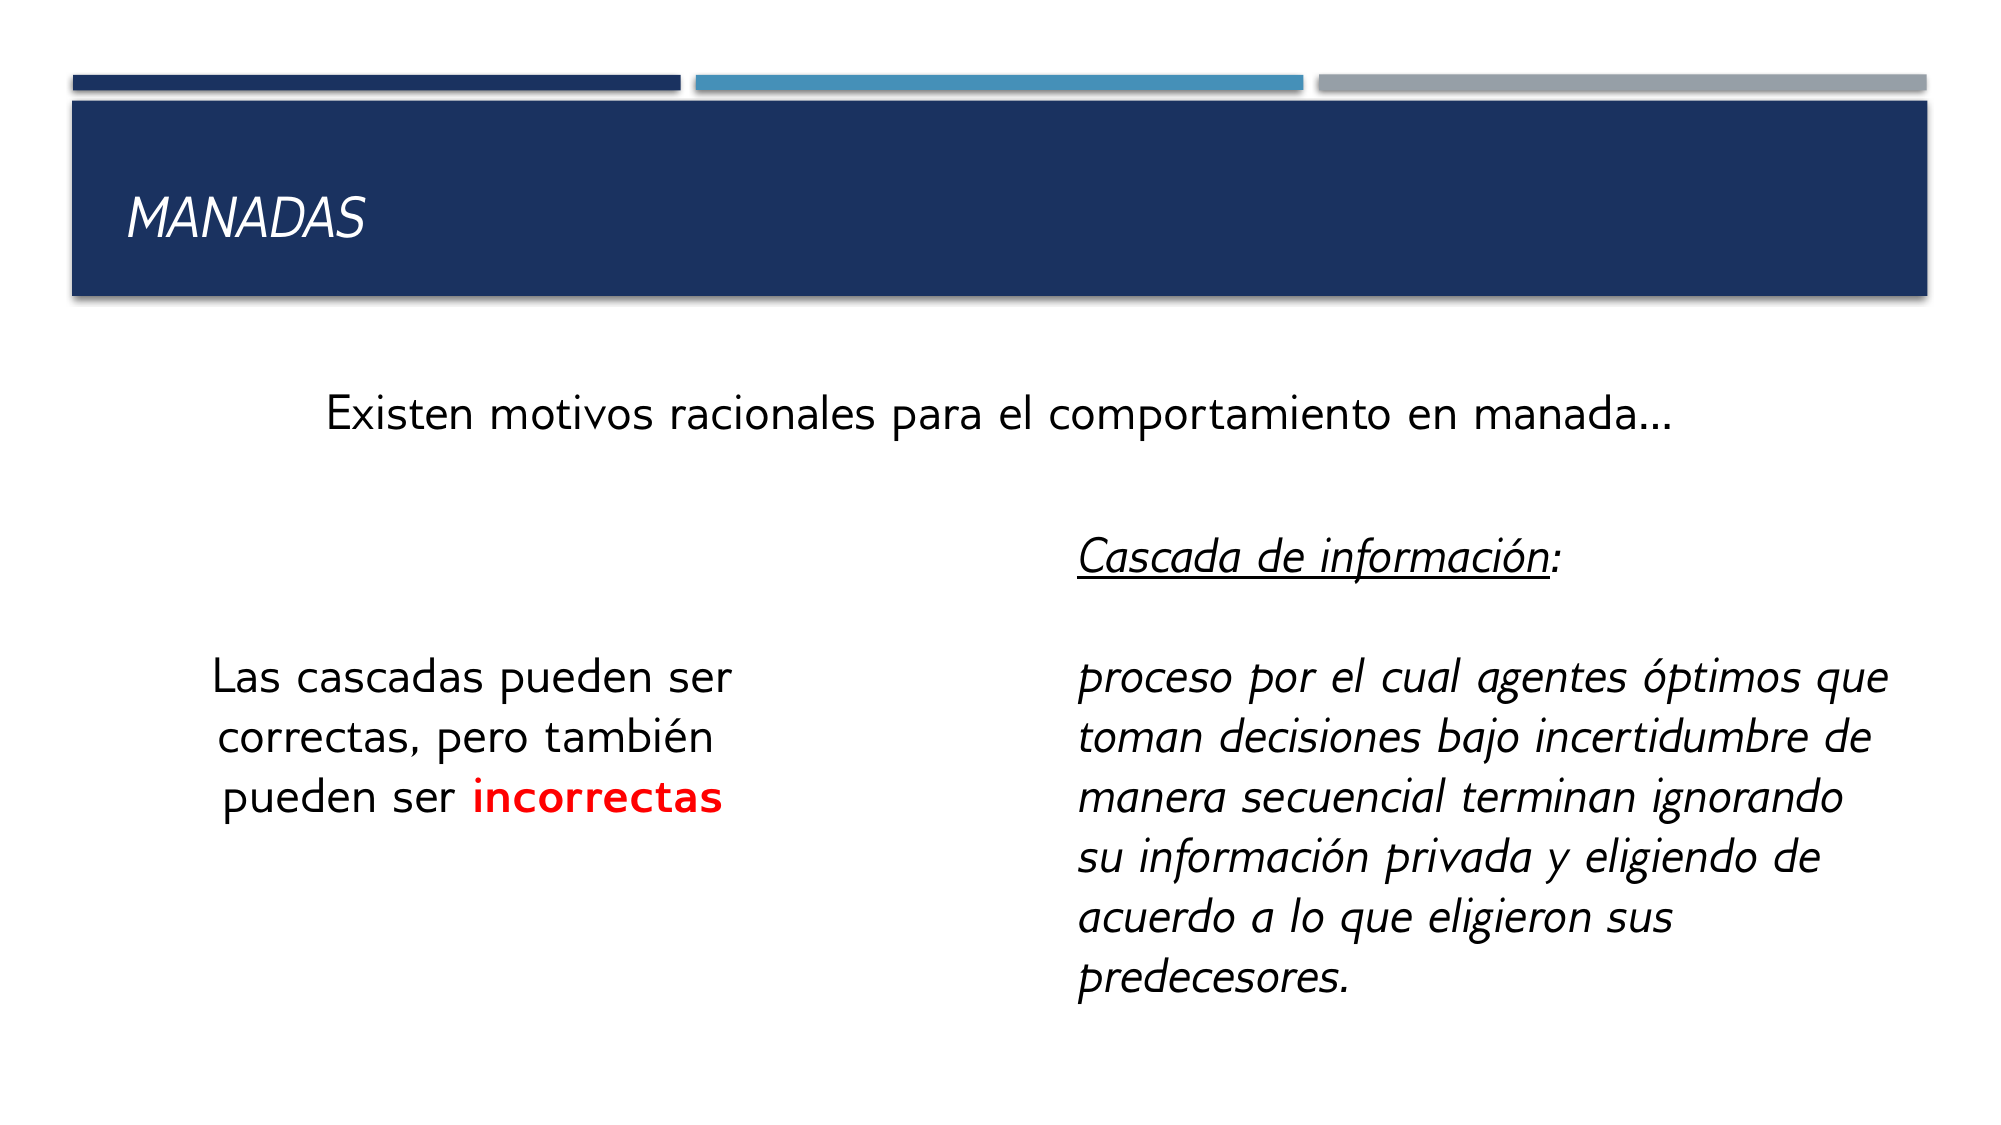

# manadas
Existen motivos racionales para el comportamiento en manada…
Cascada de información:

proceso por el cual agentes óptimos que toman decisiones bajo incertidumbre de manera secuencial terminan ignorando su información privada y eligiendo de acuerdo a lo que eligieron sus predecesores.
Las cascadas pueden ser correctas, pero también
pueden ser incorrectas